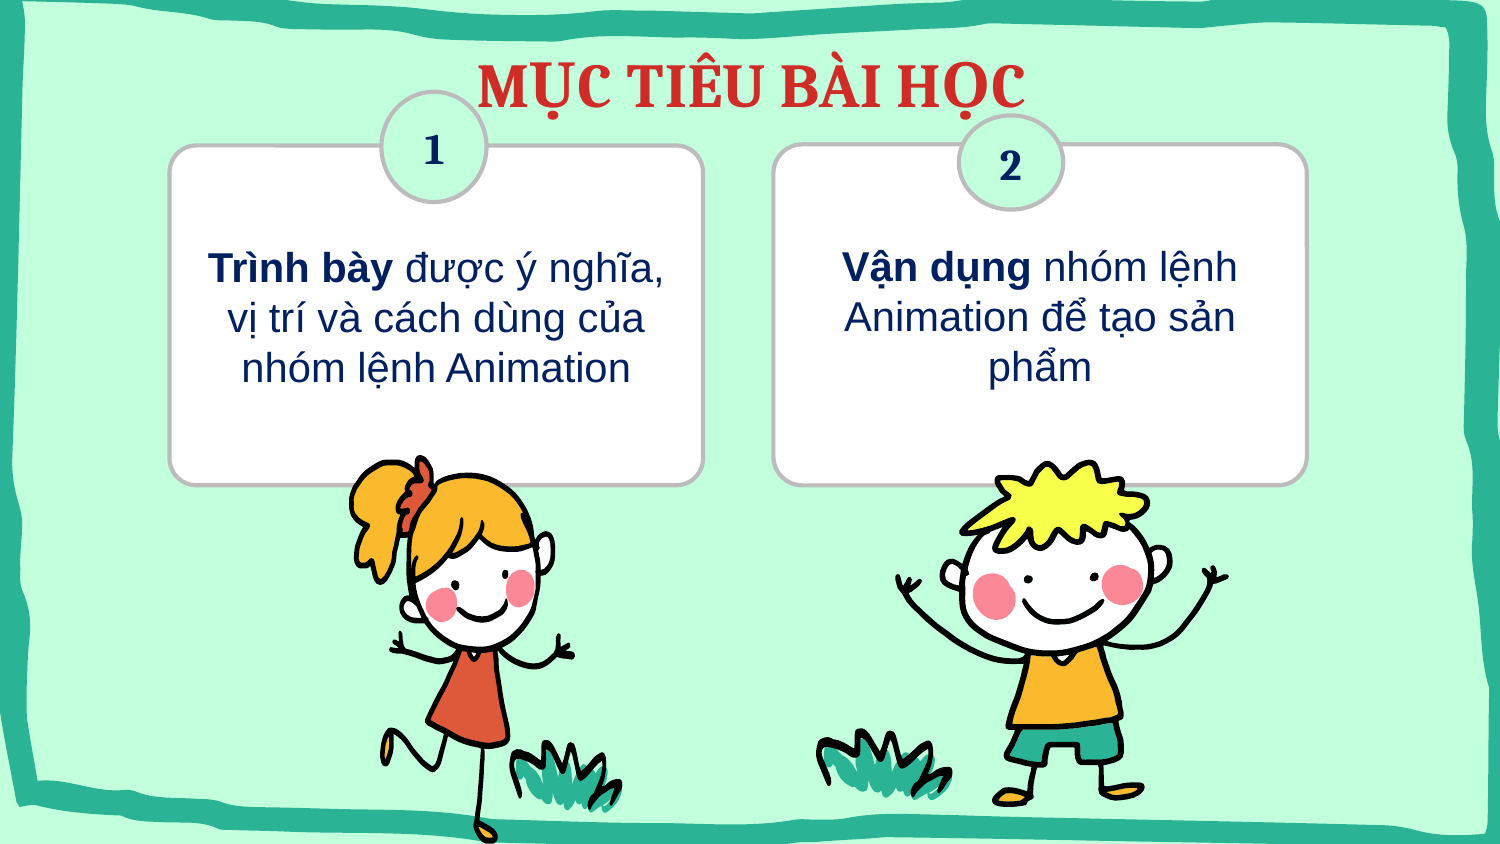

MỤC TIÊU BÀI HỌC
1
2
Vận dụng nhóm lệnh Animation để tạo sản phẩm
Trình bày được ý nghĩa, vị trí và cách dùng của nhóm lệnh Animation